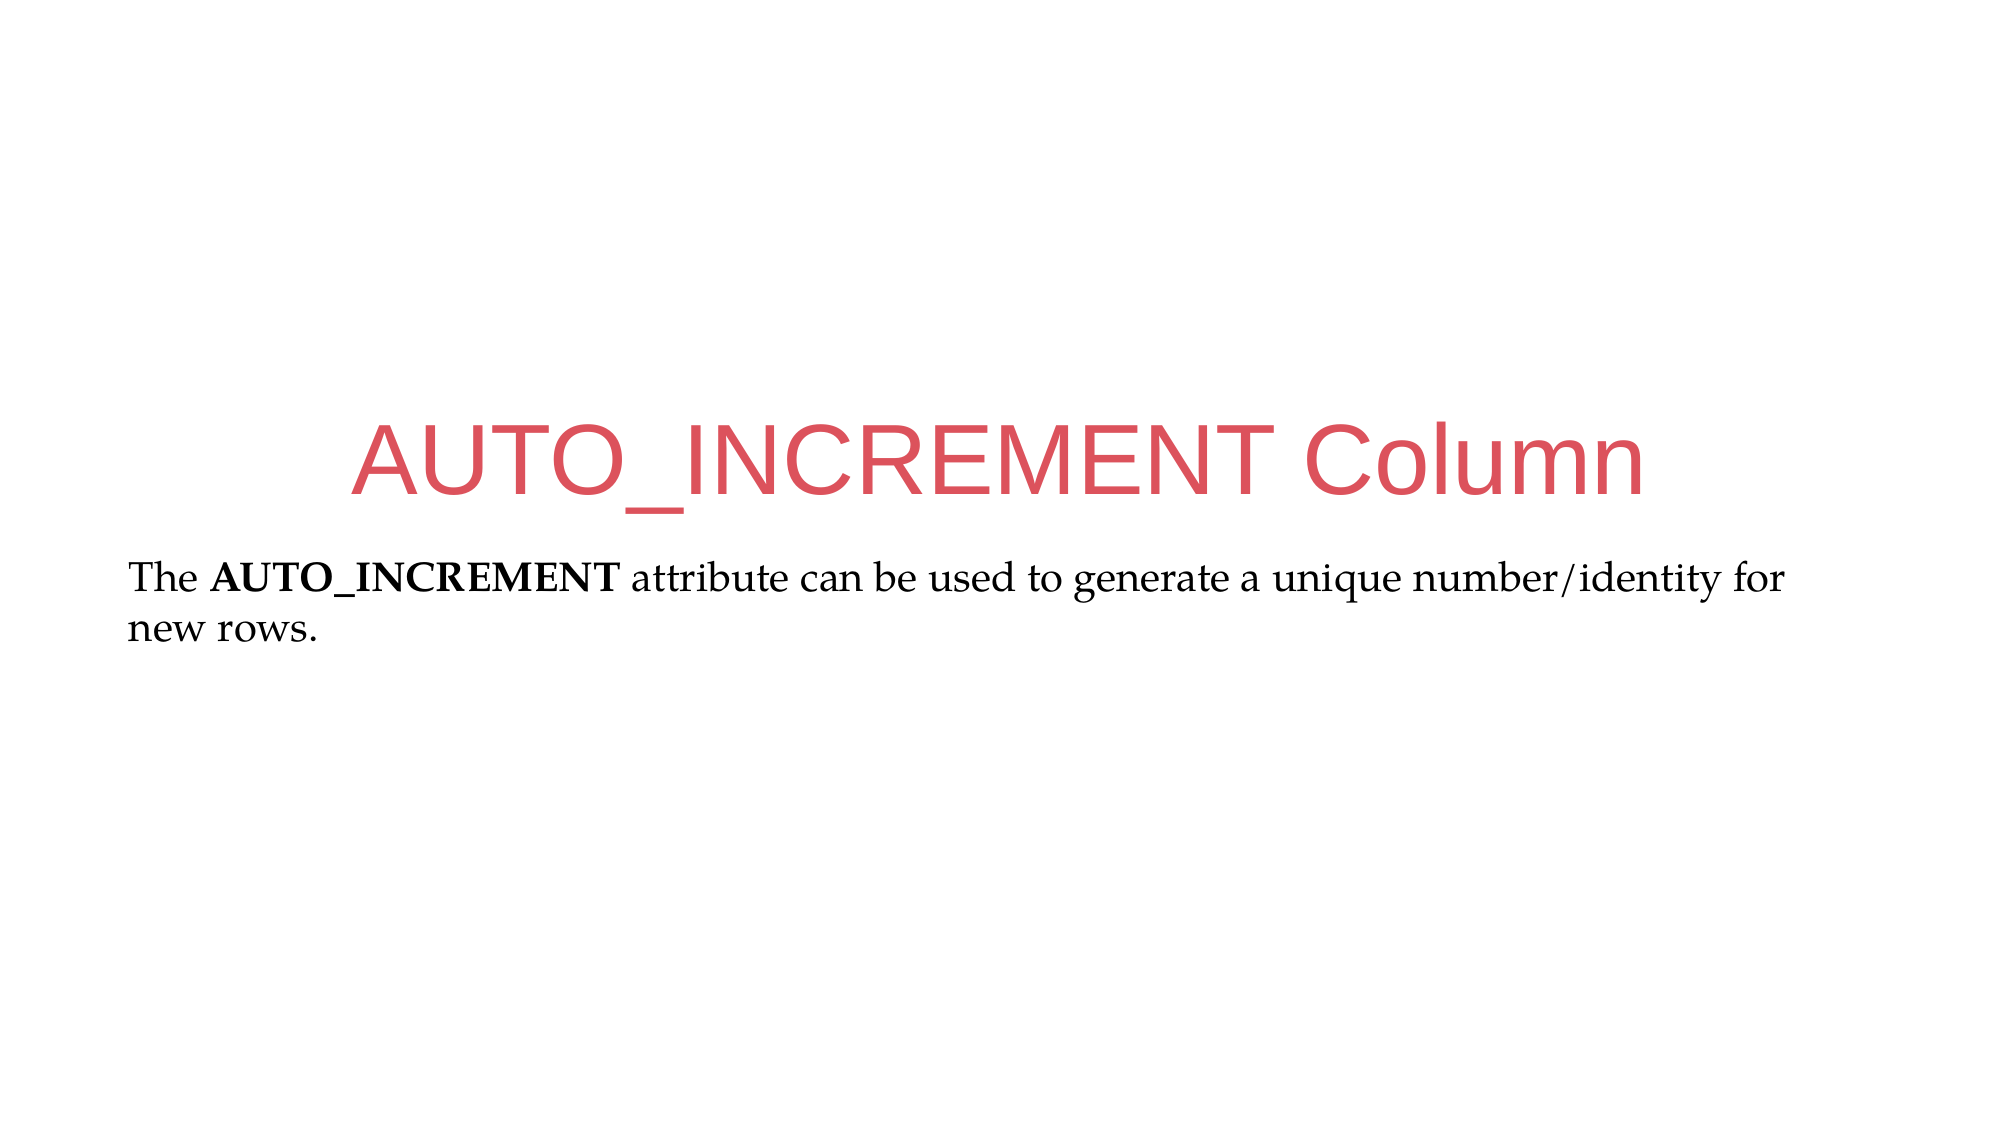

AUTO_INCREMENT Column
The AUTO_INCREMENT attribute can be used to generate a unique number/identity for new rows.